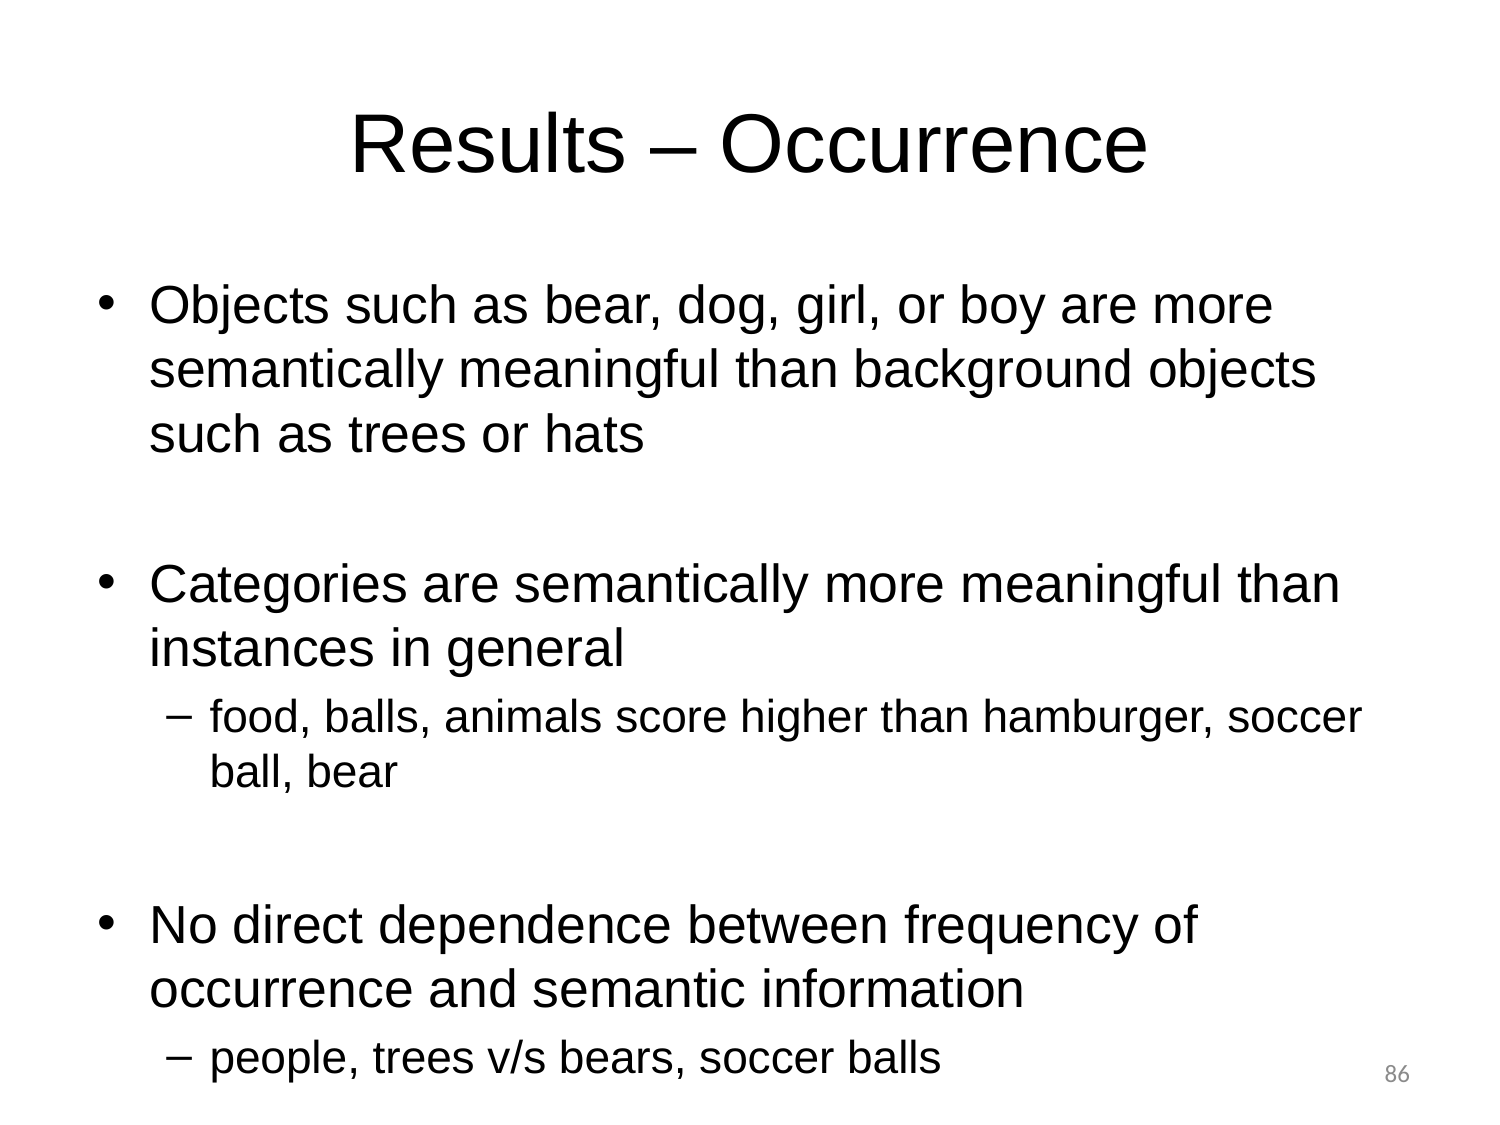

# Results – Occurrence
Objects such as bear, dog, girl, or boy are more semantically meaningful than background objects such as trees or hats

Categories are semantically more meaningful than instances in general
food, balls, animals score higher than hamburger, soccer ball, bear

No direct dependence between frequency of occurrence and semantic information
people, trees v/s bears, soccer balls

86